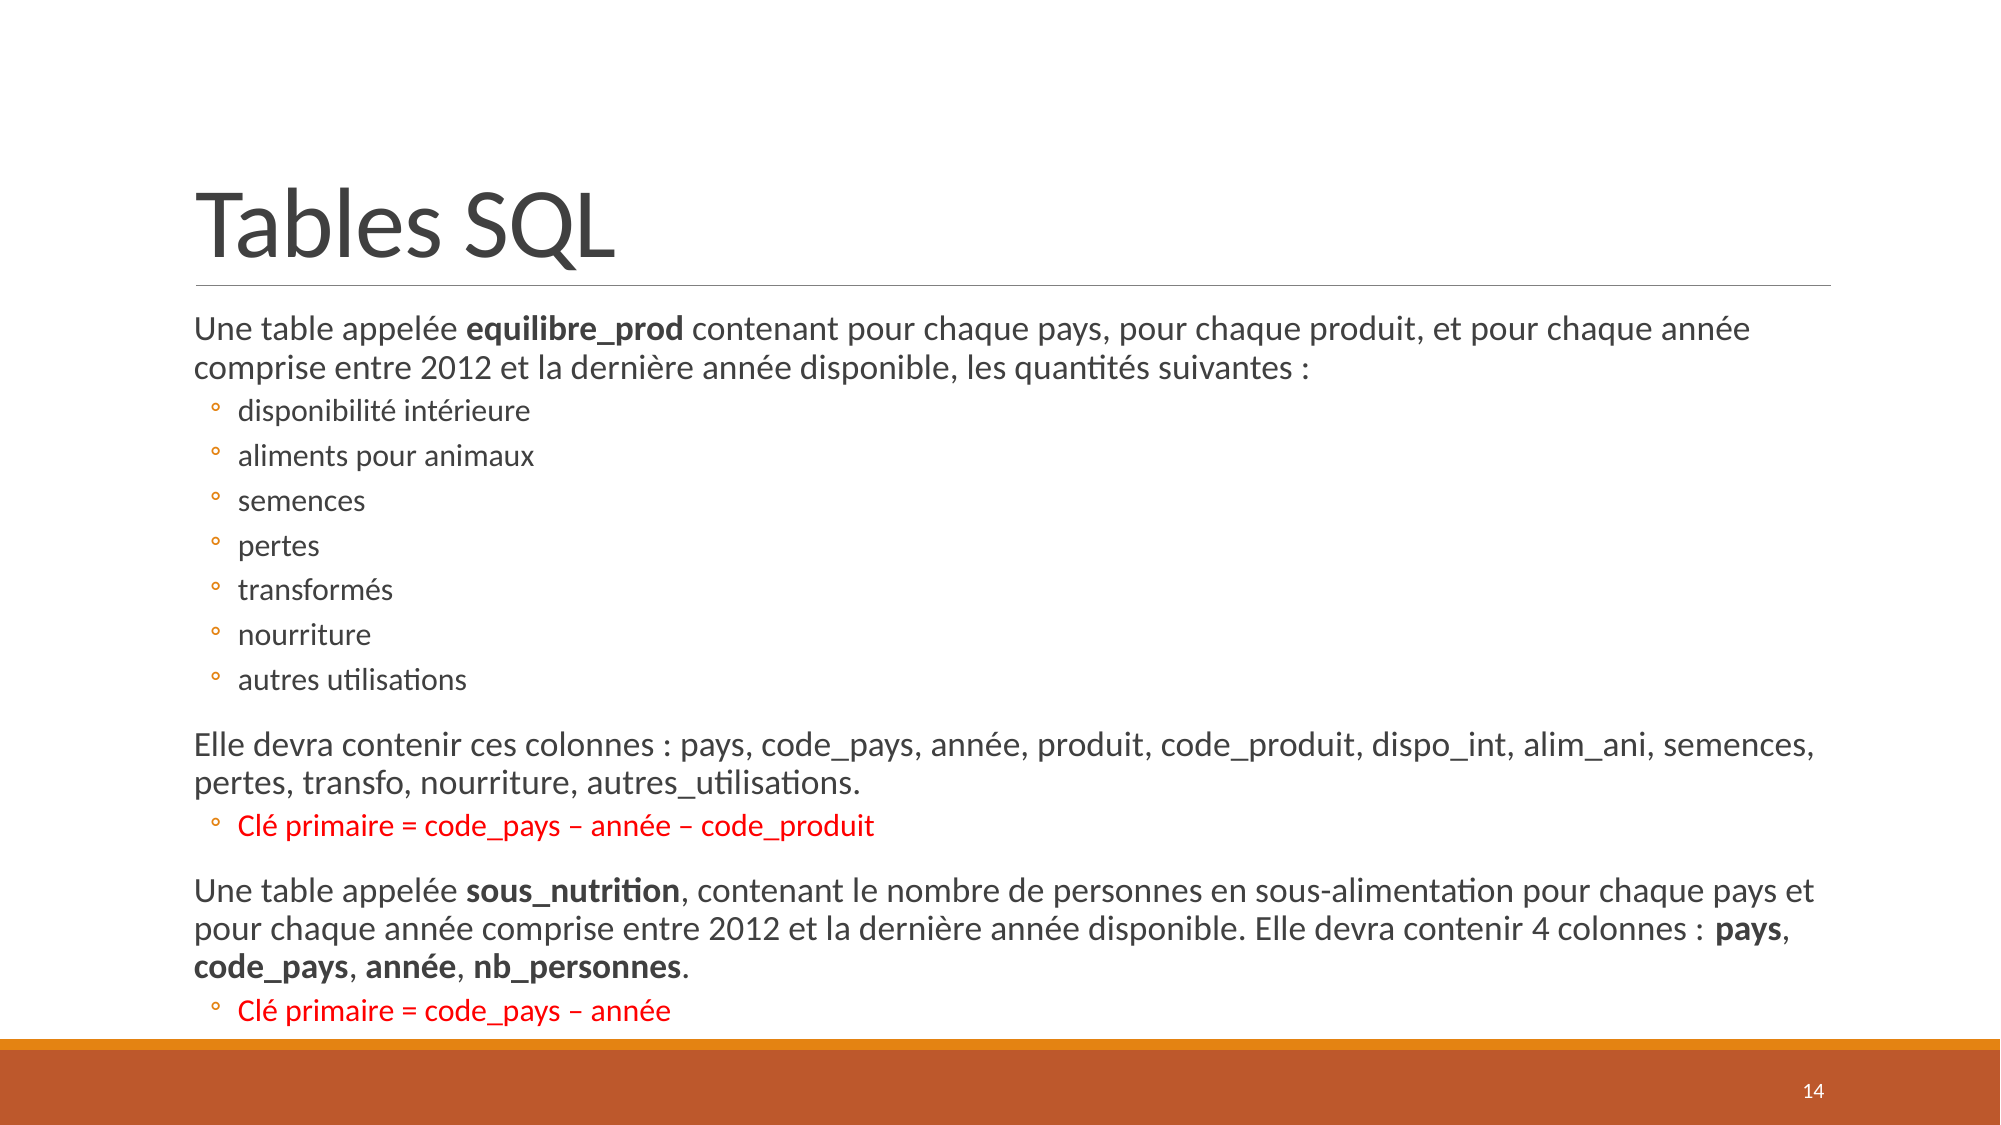

# Tables SQL
Une table appelée equilibre_prod contenant pour chaque pays, pour chaque produit, et pour chaque année comprise entre 2012 et la dernière année disponible, les quantités suivantes :
disponibilité intérieure
aliments pour animaux
semences
pertes
transformés
nourriture
autres utilisations
Elle devra contenir ces colonnes : pays, code_pays, année, produit, code_produit, dispo_int, alim_ani, semences, pertes, transfo, nourriture, autres_utilisations.
Clé primaire = code_pays – année – code_produit
Une table appelée sous_nutrition, contenant le nombre de personnes en sous-alimentation pour chaque pays et pour chaque année comprise entre 2012 et la dernière année disponible. Elle devra contenir 4 colonnes : pays, code_pays, année, nb_personnes.
Clé primaire = code_pays – année
14